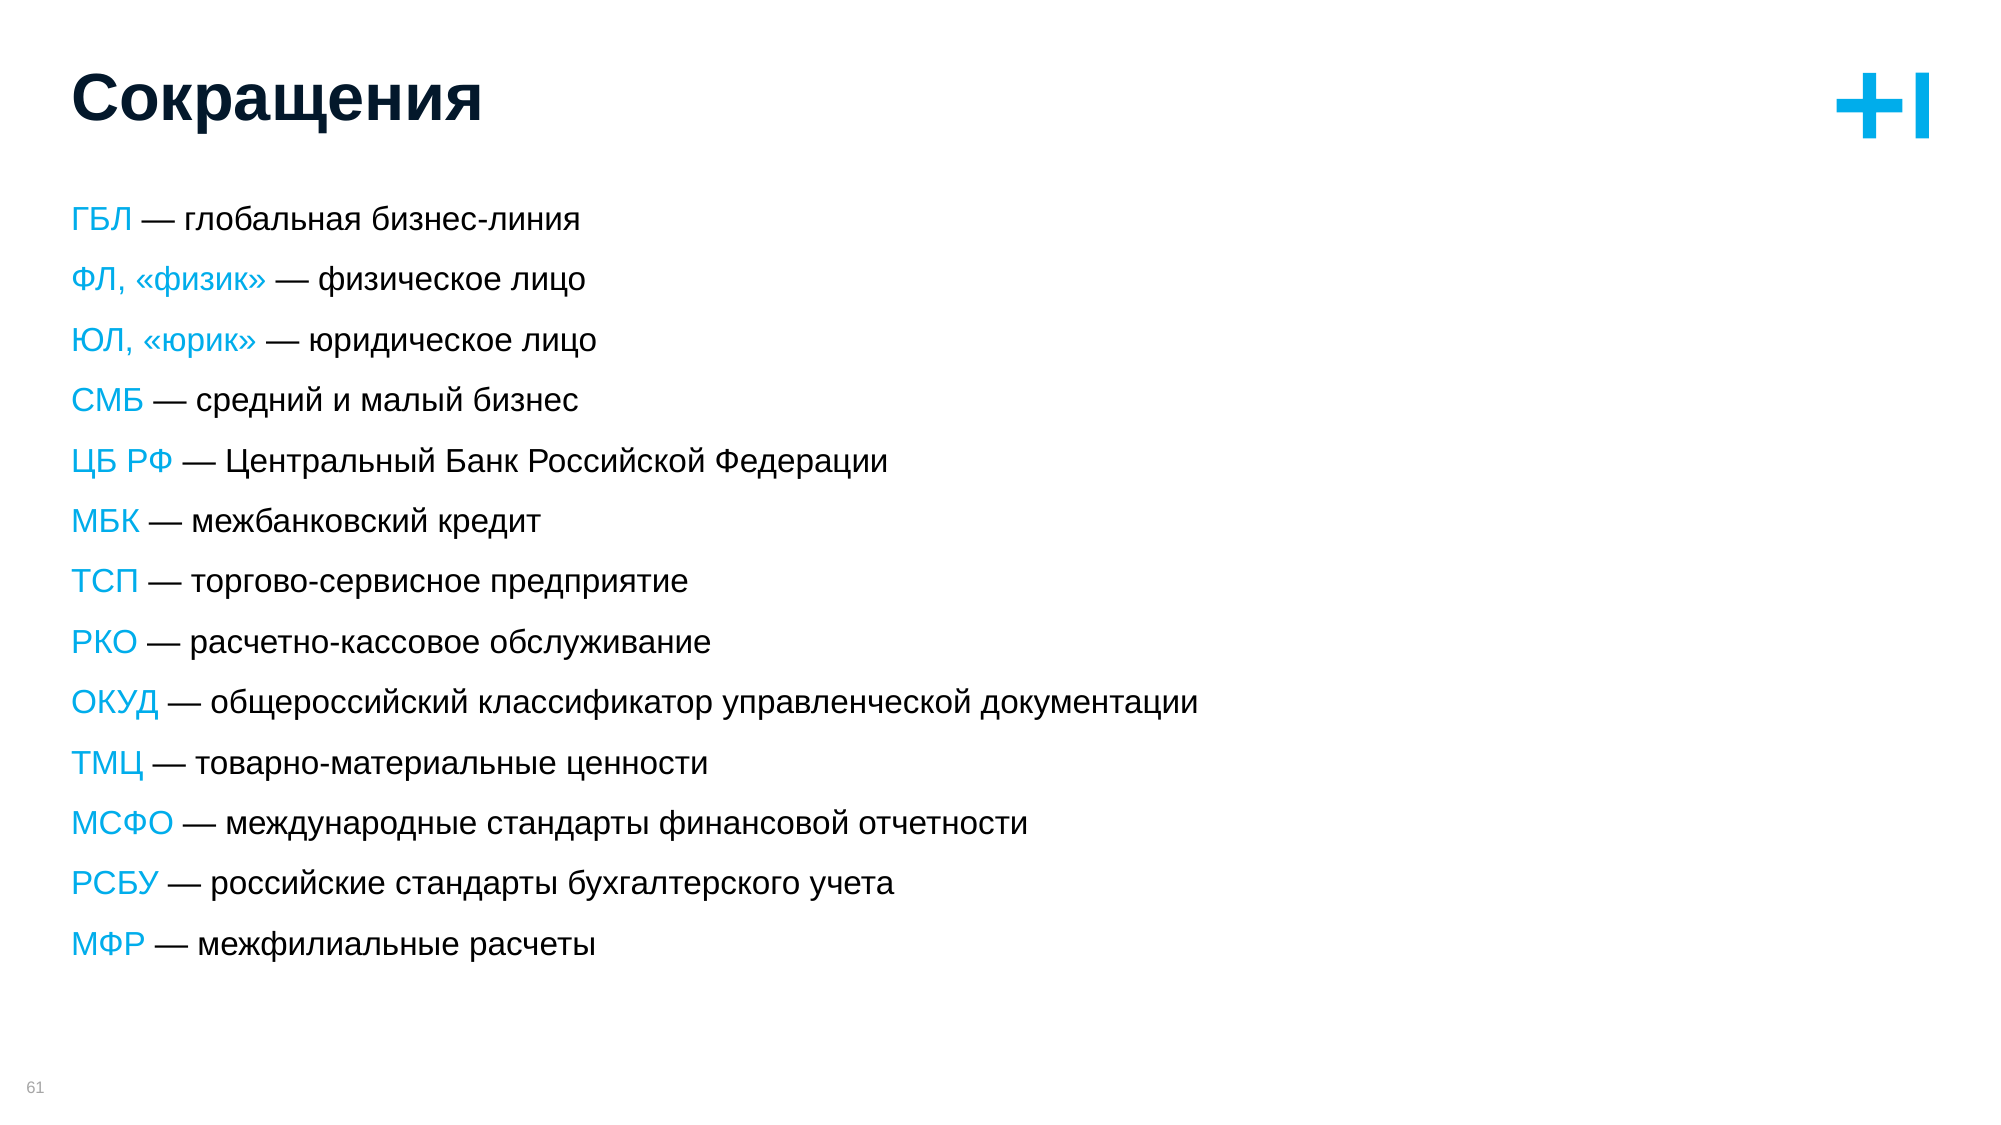

# Сокращения
ГБЛ — глобальная бизнес-линия
ФЛ, «физик» — физическое лицо
ЮЛ, «юрик» — юридическое лицо
СМБ — средний и малый бизнес
ЦБ РФ — Центральный Банк Российской Федерации
МБК — межбанковский кредит
ТСП — торгово-сервисное предприятие
РКО — расчетно-кассовое обслуживание
ОКУД — общероссийский классификатор управленческой документации
ТМЦ — товарно-материальные ценности
МСФО — международные стандарты финансовой отчетности
РСБУ — российские стандарты бухгалтерского учета
МФР — межфилиальные расчеты